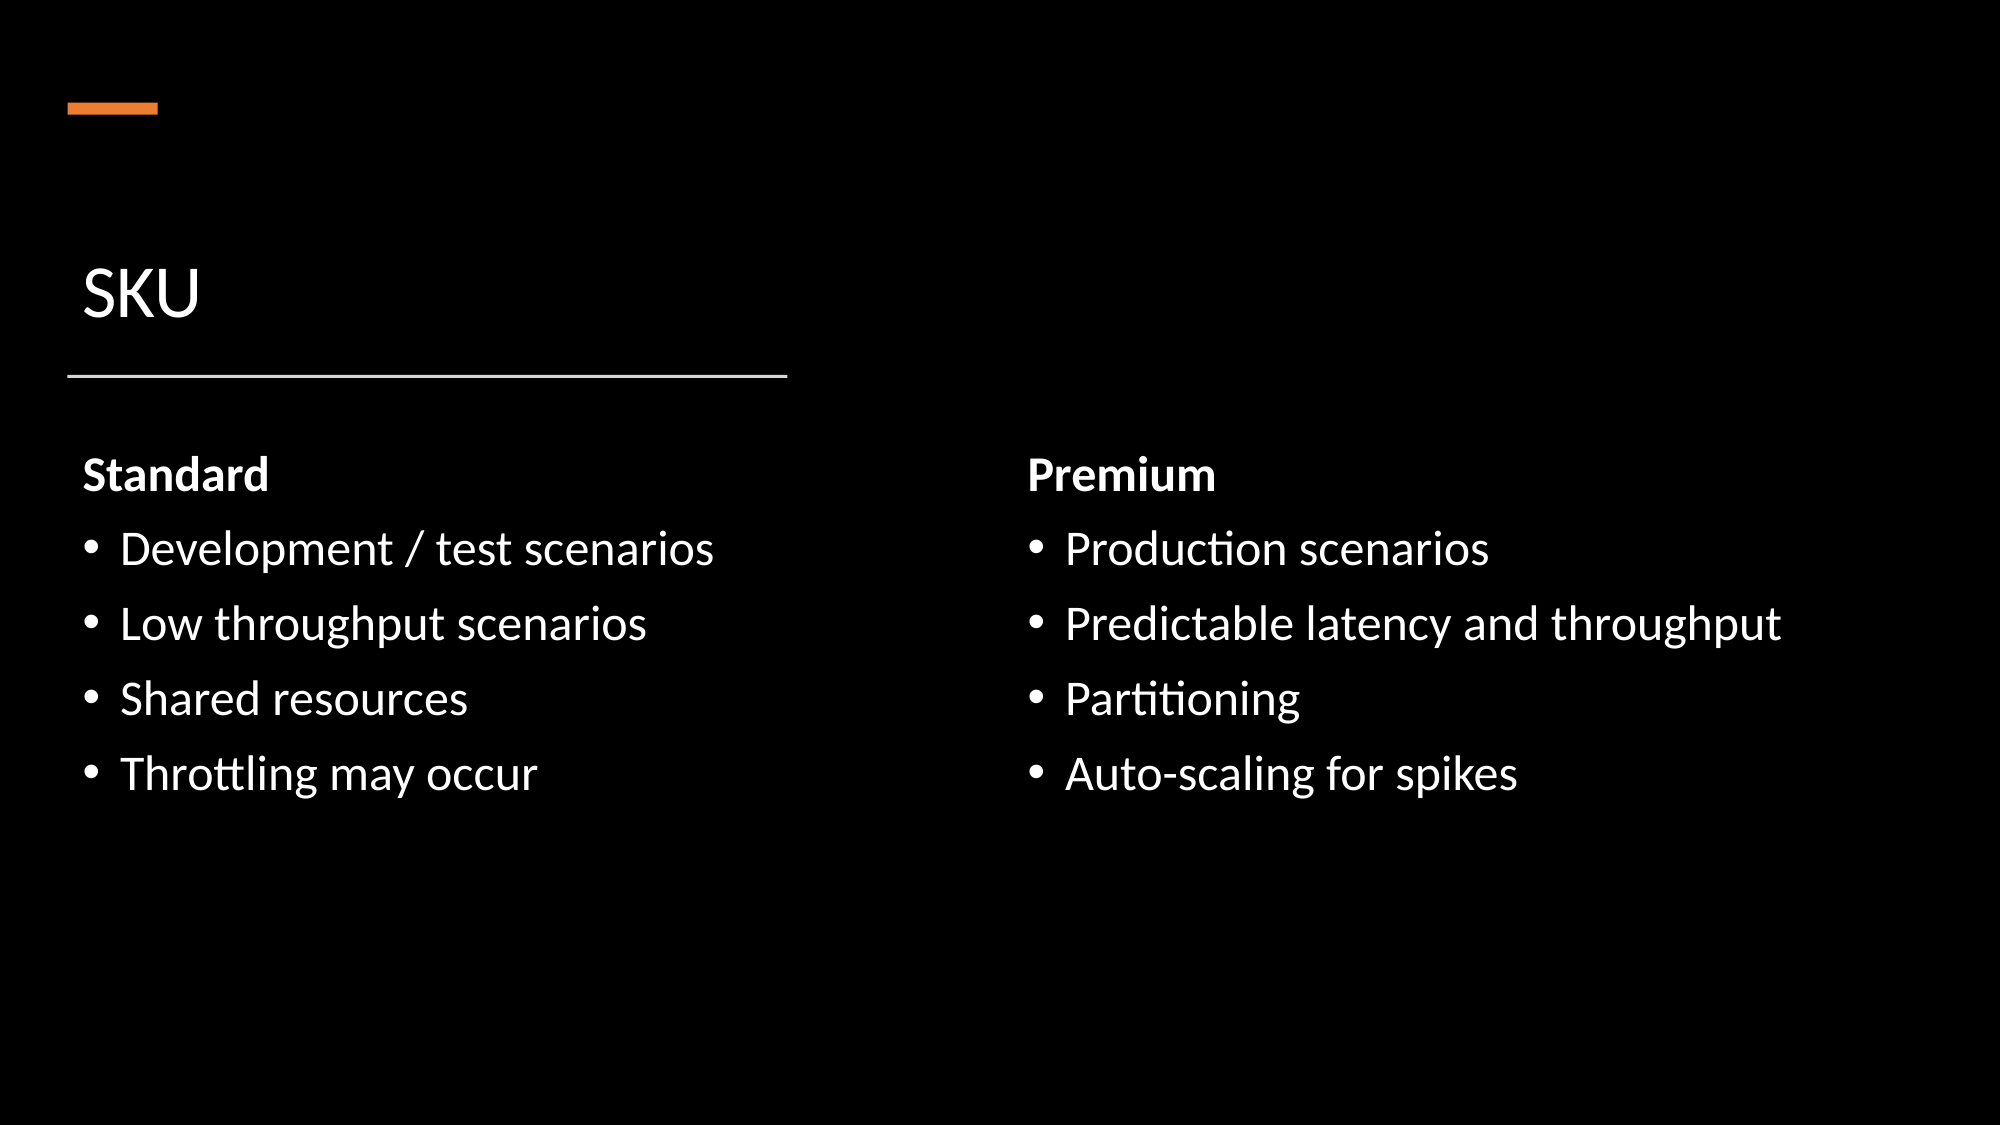

# SKU

Standard
Development / test scenarios
Low throughput scenarios
Shared resources
Throttling may occur
Premium
Production scenarios
Predictable latency and throughput
Partitioning
Auto-scaling for spikes